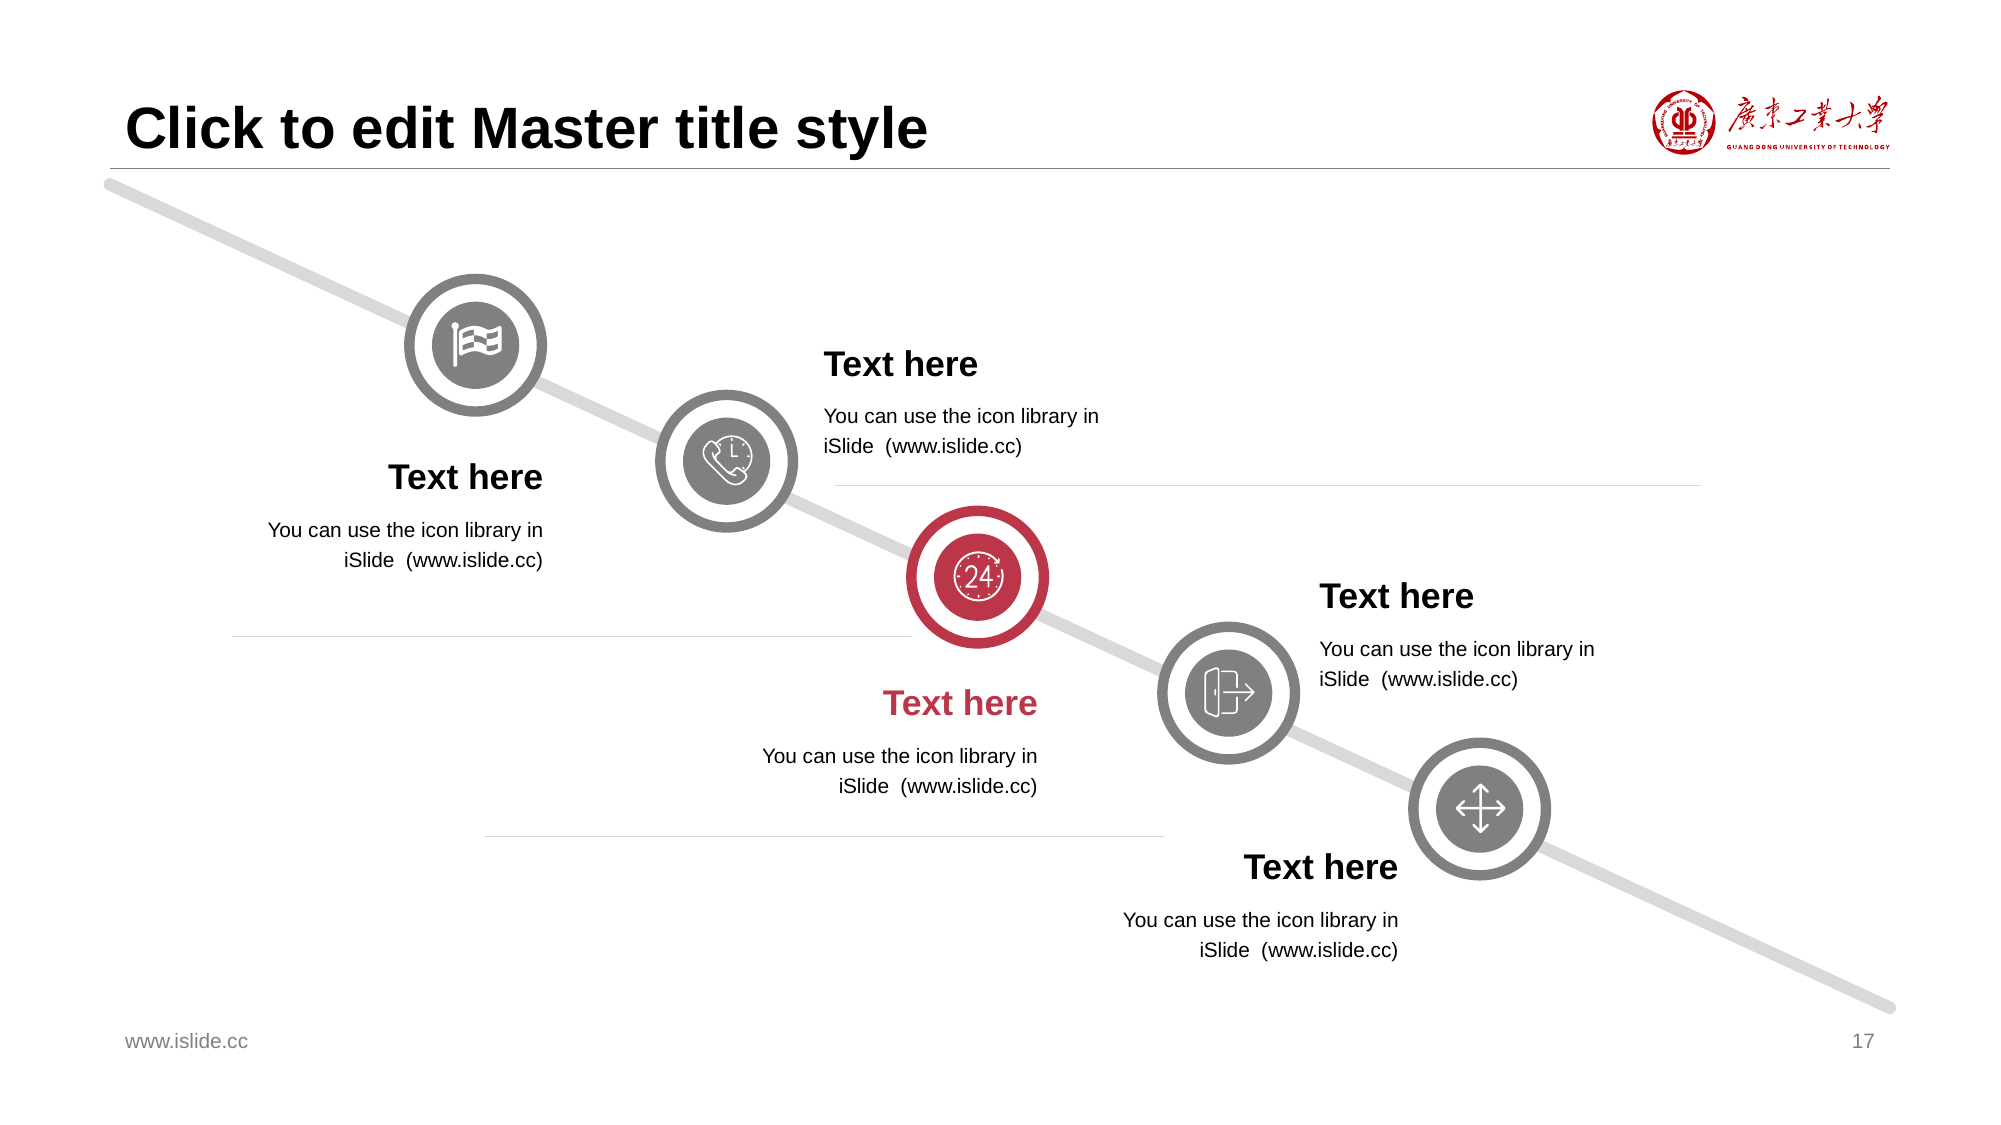

# Click to edit Master title style

Text here
You can use the icon library in iSlide  (www.islide.cc)

Text here
You can use the icon library in iSlide  (www.islide.cc)

Text here
You can use the icon library in iSlide  (www.islide.cc)

Text here
You can use the icon library in iSlide  (www.islide.cc)

Text here
You can use the icon library in iSlide  (www.islide.cc)
www.islide.cc
17